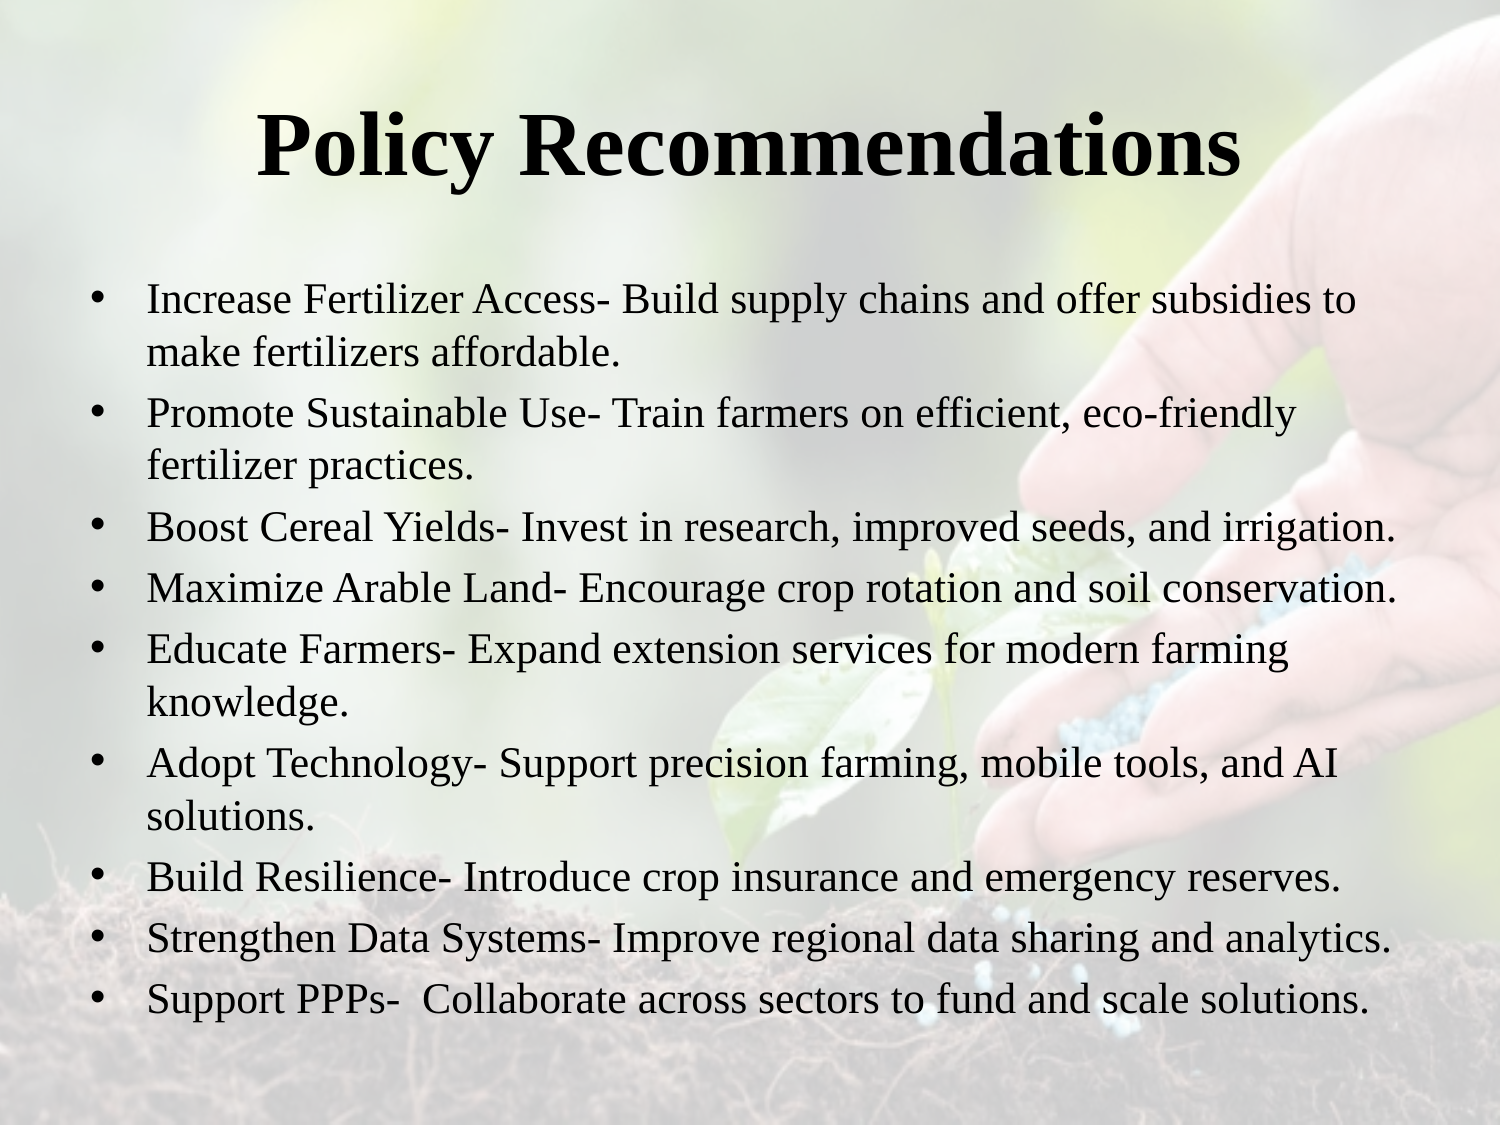

# Policy Recommendations
Increase Fertilizer Access- Build supply chains and offer subsidies to make fertilizers affordable.
Promote Sustainable Use- Train farmers on efficient, eco-friendly fertilizer practices.
Boost Cereal Yields- Invest in research, improved seeds, and irrigation.
Maximize Arable Land- Encourage crop rotation and soil conservation.
Educate Farmers- Expand extension services for modern farming knowledge.
Adopt Technology- Support precision farming, mobile tools, and AI solutions.
Build Resilience- Introduce crop insurance and emergency reserves.
Strengthen Data Systems- Improve regional data sharing and analytics.
Support PPPs-  Collaborate across sectors to fund and scale solutions.